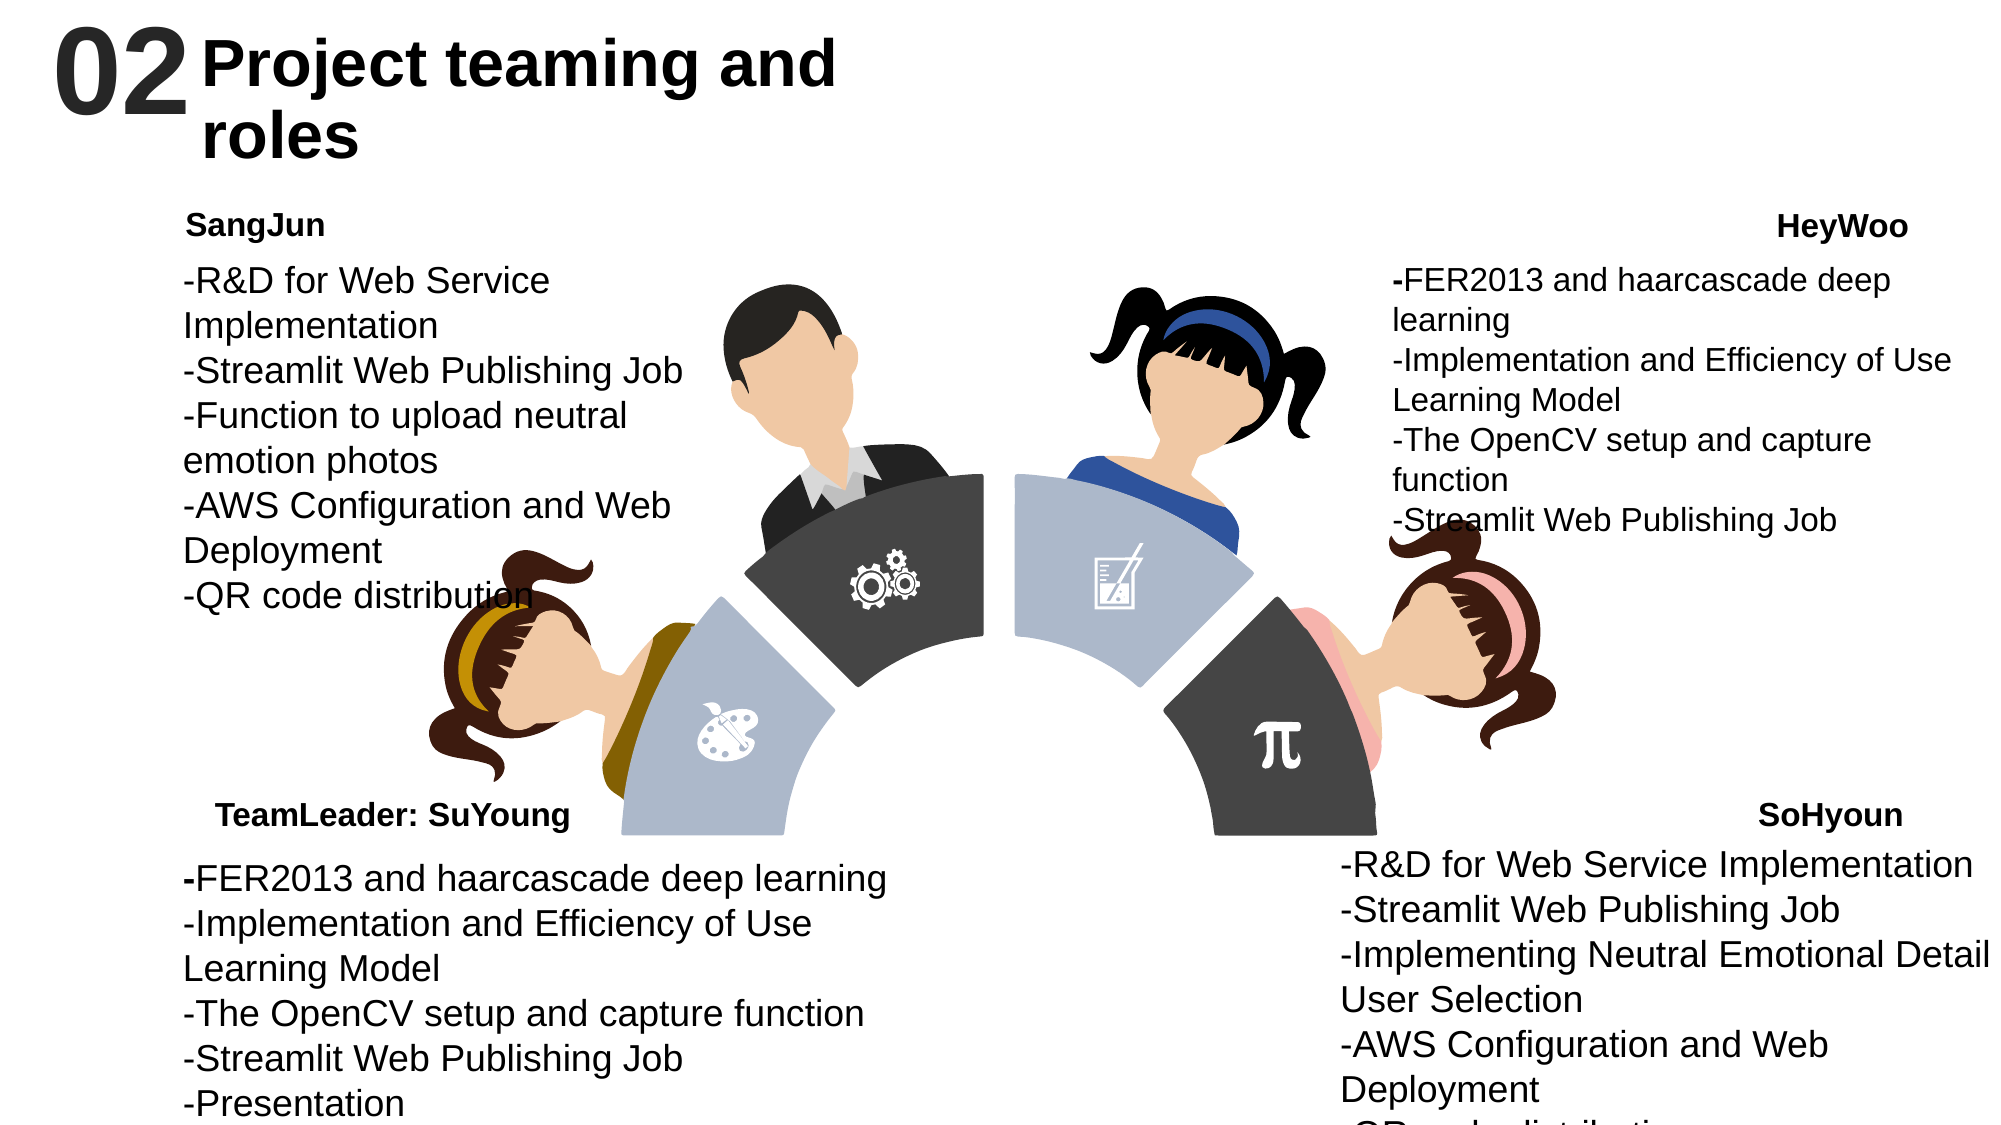

02
Project teaming and roles
SangJun
-R&D for Web Service Implementation
-Streamlit Web Publishing Job
-Implementing Neutral Emotional Detail User Selection
-AWS Configuration and Web Deployment
-QR code distribution

.
          HeyWoo
-FER2013 and haarcascade deep learning
-Implementation and Efficiency of Use Learning Model
-The OpenCV setup and capture function
-Streamlit Web Publishing Job

-R&D for Web Service Implementation
-Streamlit Web Publishing Job
-Function to upload neutral emotion photos
-AWS Configuration and Web Deployment
-QR code distribution
            SoHyoun

TeamLeader: SuYoung
-FER2013 and haarcascade deep learning
-Implementation and Efficiency of Use Learning Model
-The OpenCV setup and capture function
-Streamlit Web Publishing Job
-Presentation